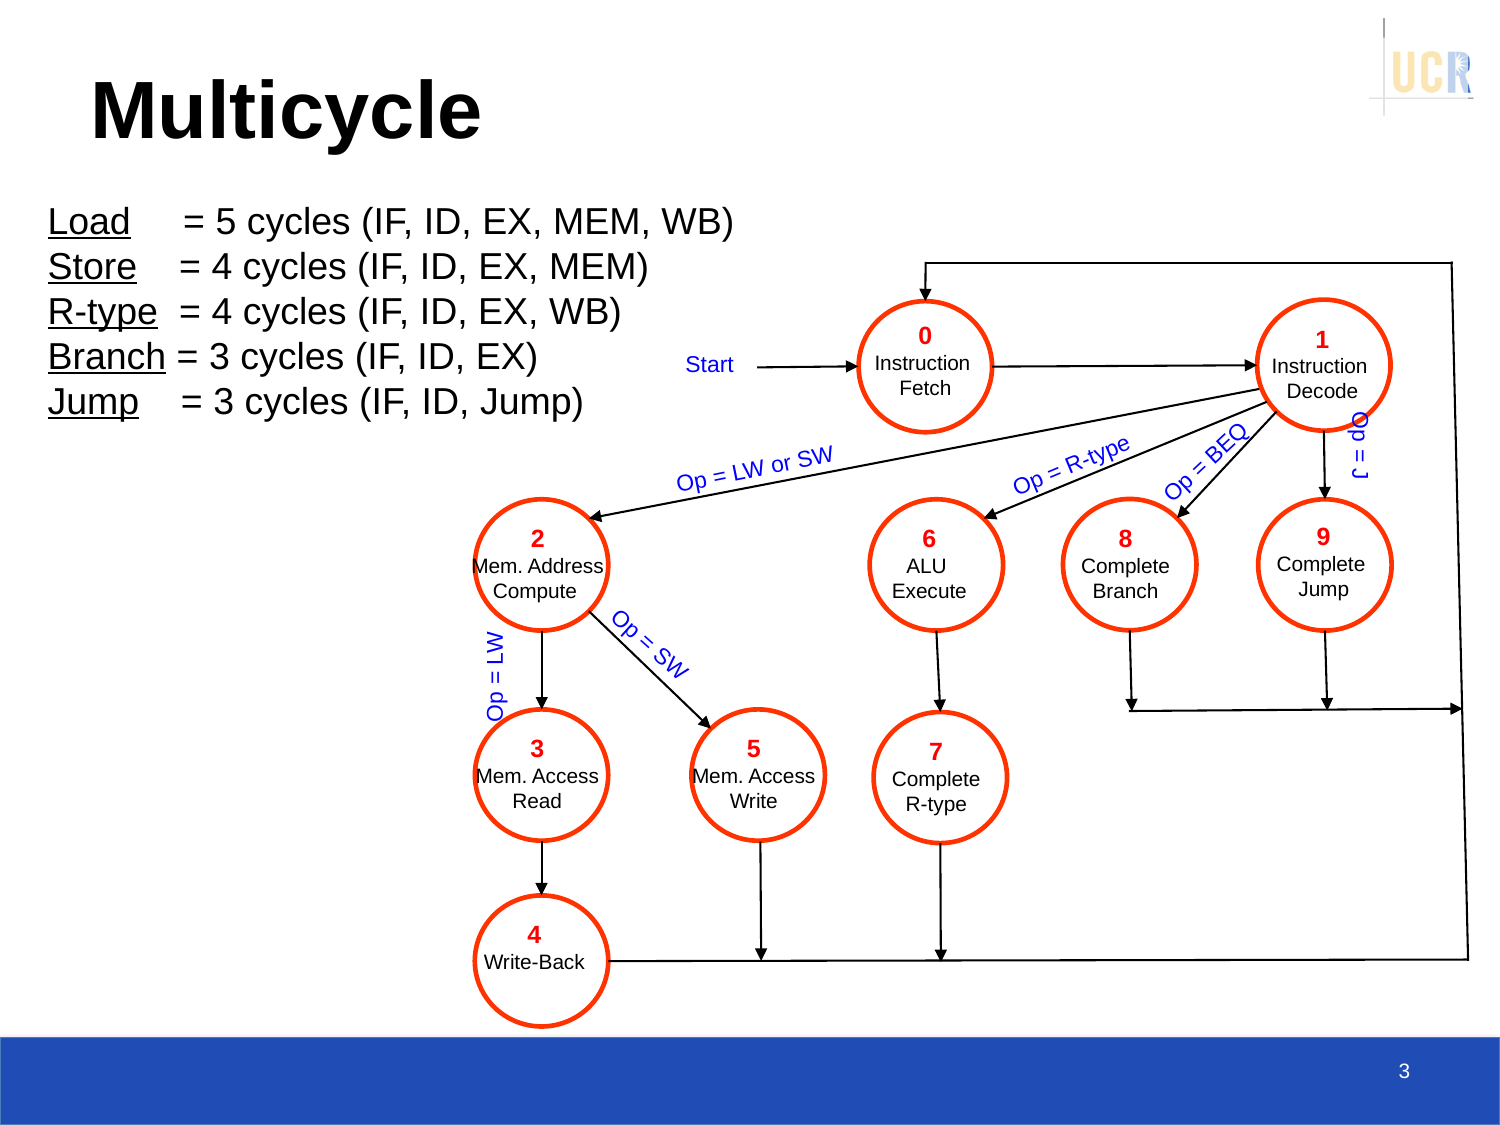

# Multicycle
Load     = 5 cycles (IF, ID, EX, MEM, WB)
Store    = 4 cycles (IF, ID, EX, MEM)
R-type  = 4 cycles (IF, ID, EX, WB)
Branch = 3 cycles (IF, ID, EX)
Jump    = 3 cycles (IF, ID, Jump)

1
Instruction
Decode

0
Instruction
Fetch
Start
Op = BEQ
Op = R-type
Op = J
Op = LW or SW

8
Complete
Branch

2
Mem. Address
Compute

6
ALU
Execute

9
Complete
Jump
Op = SW
Op = LW

3
Mem. Access
Read

5
Mem. Access
Write

7
Complete
R-type

4
Write-Back
3